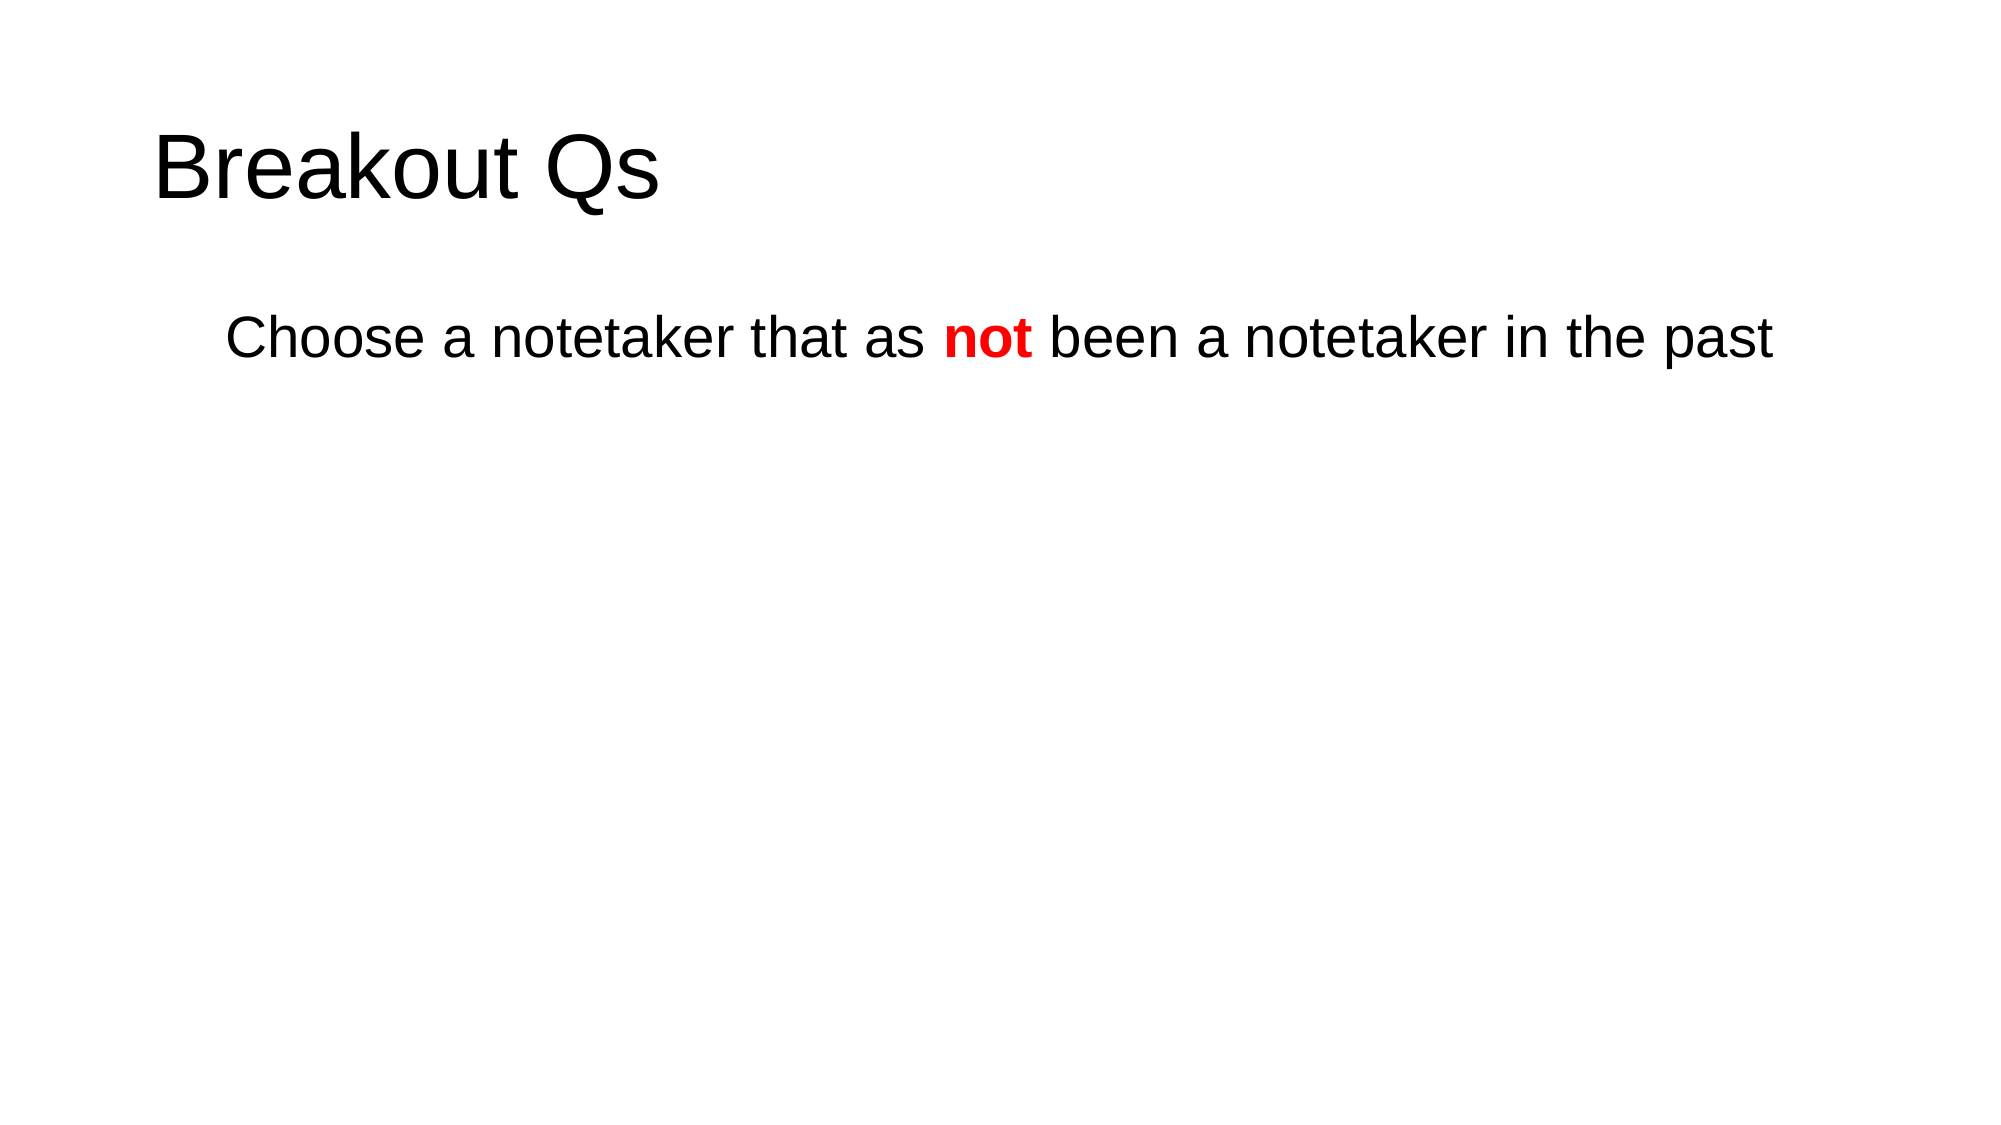

# Breakout Qs
Choose a notetaker that as not been a notetaker in the past